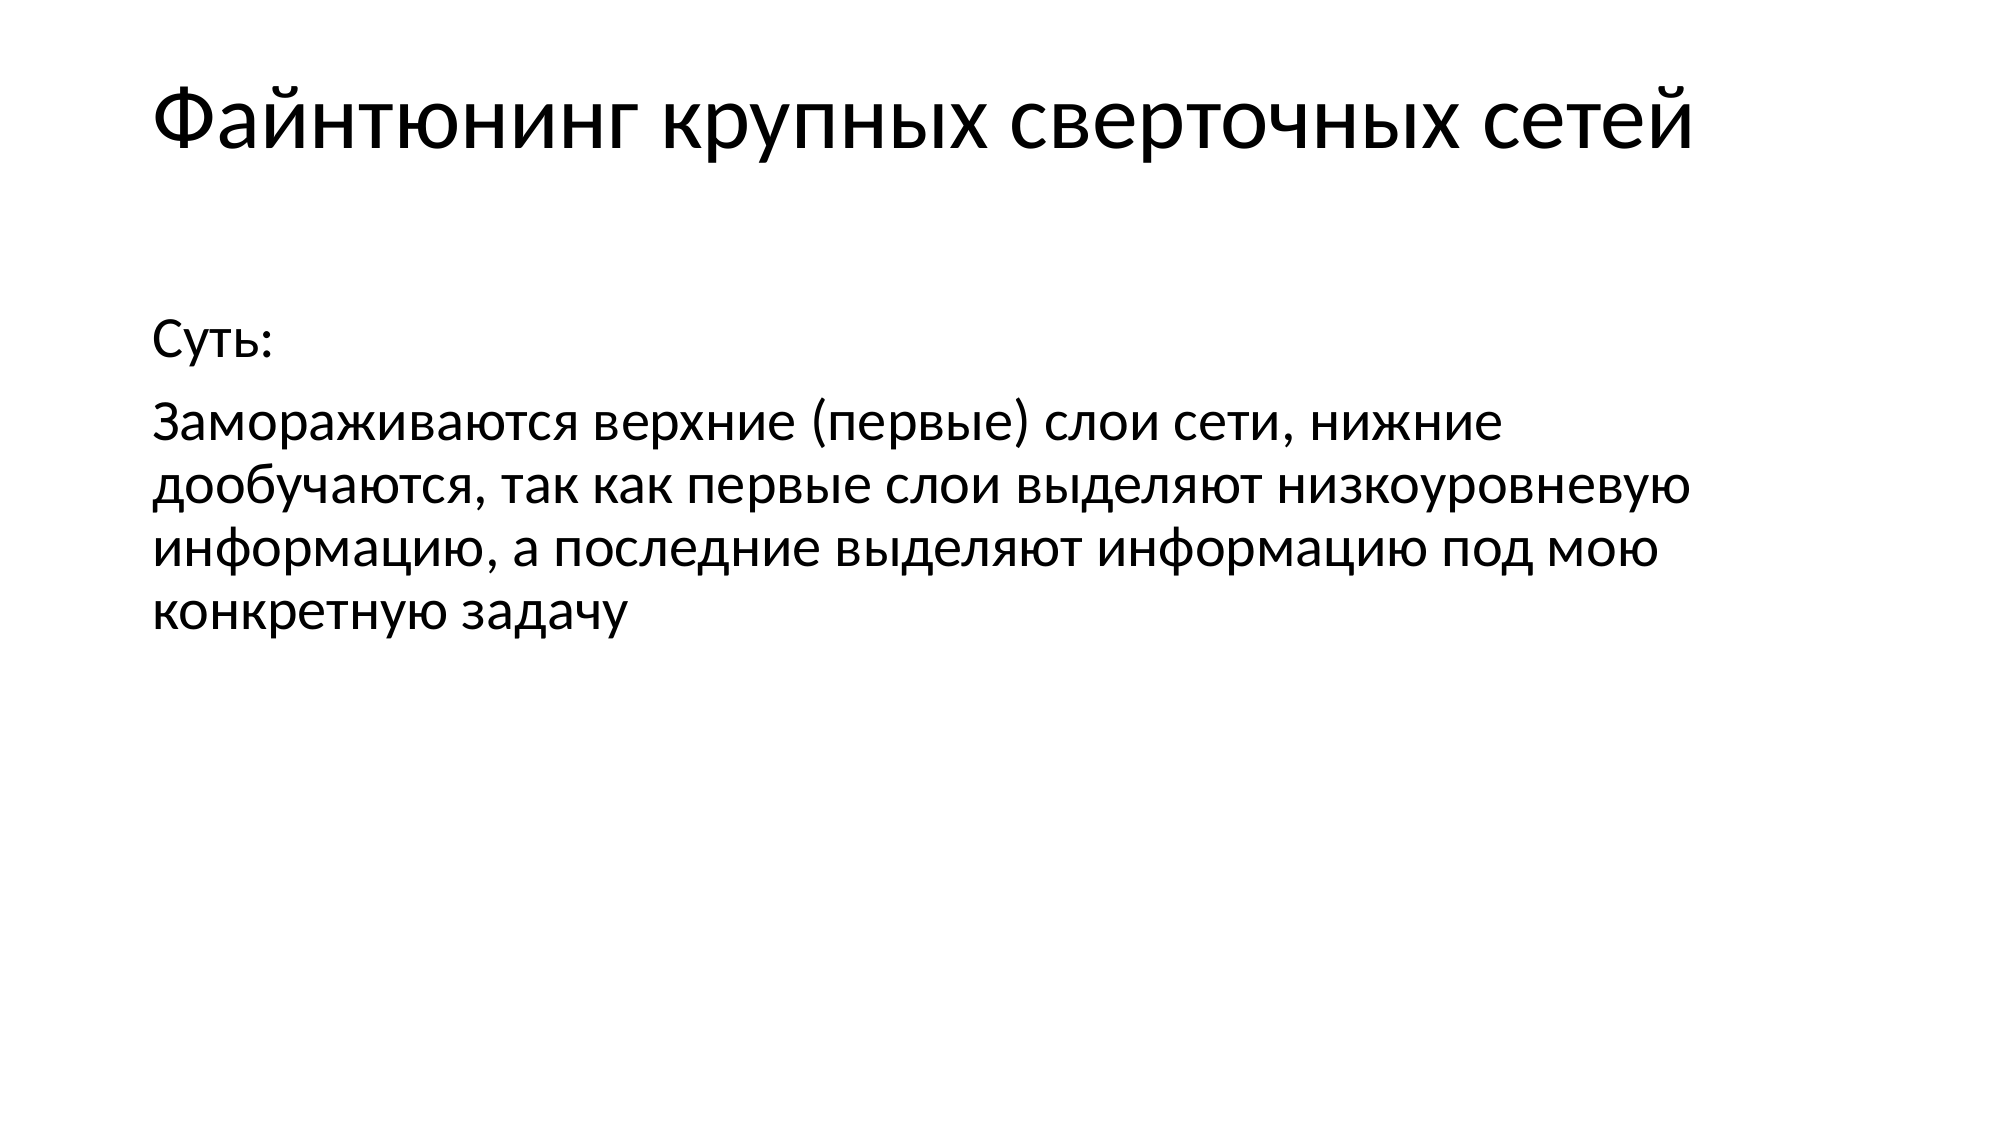

# Файнтюнинг крупных сверточных сетей

Суть:
Замораживаются верхние (первые) слои сети, нижние дообучаются, так как первые слои выделяют низкоуровневую информацию, а последние выделяют информацию под мою конкретную задачу